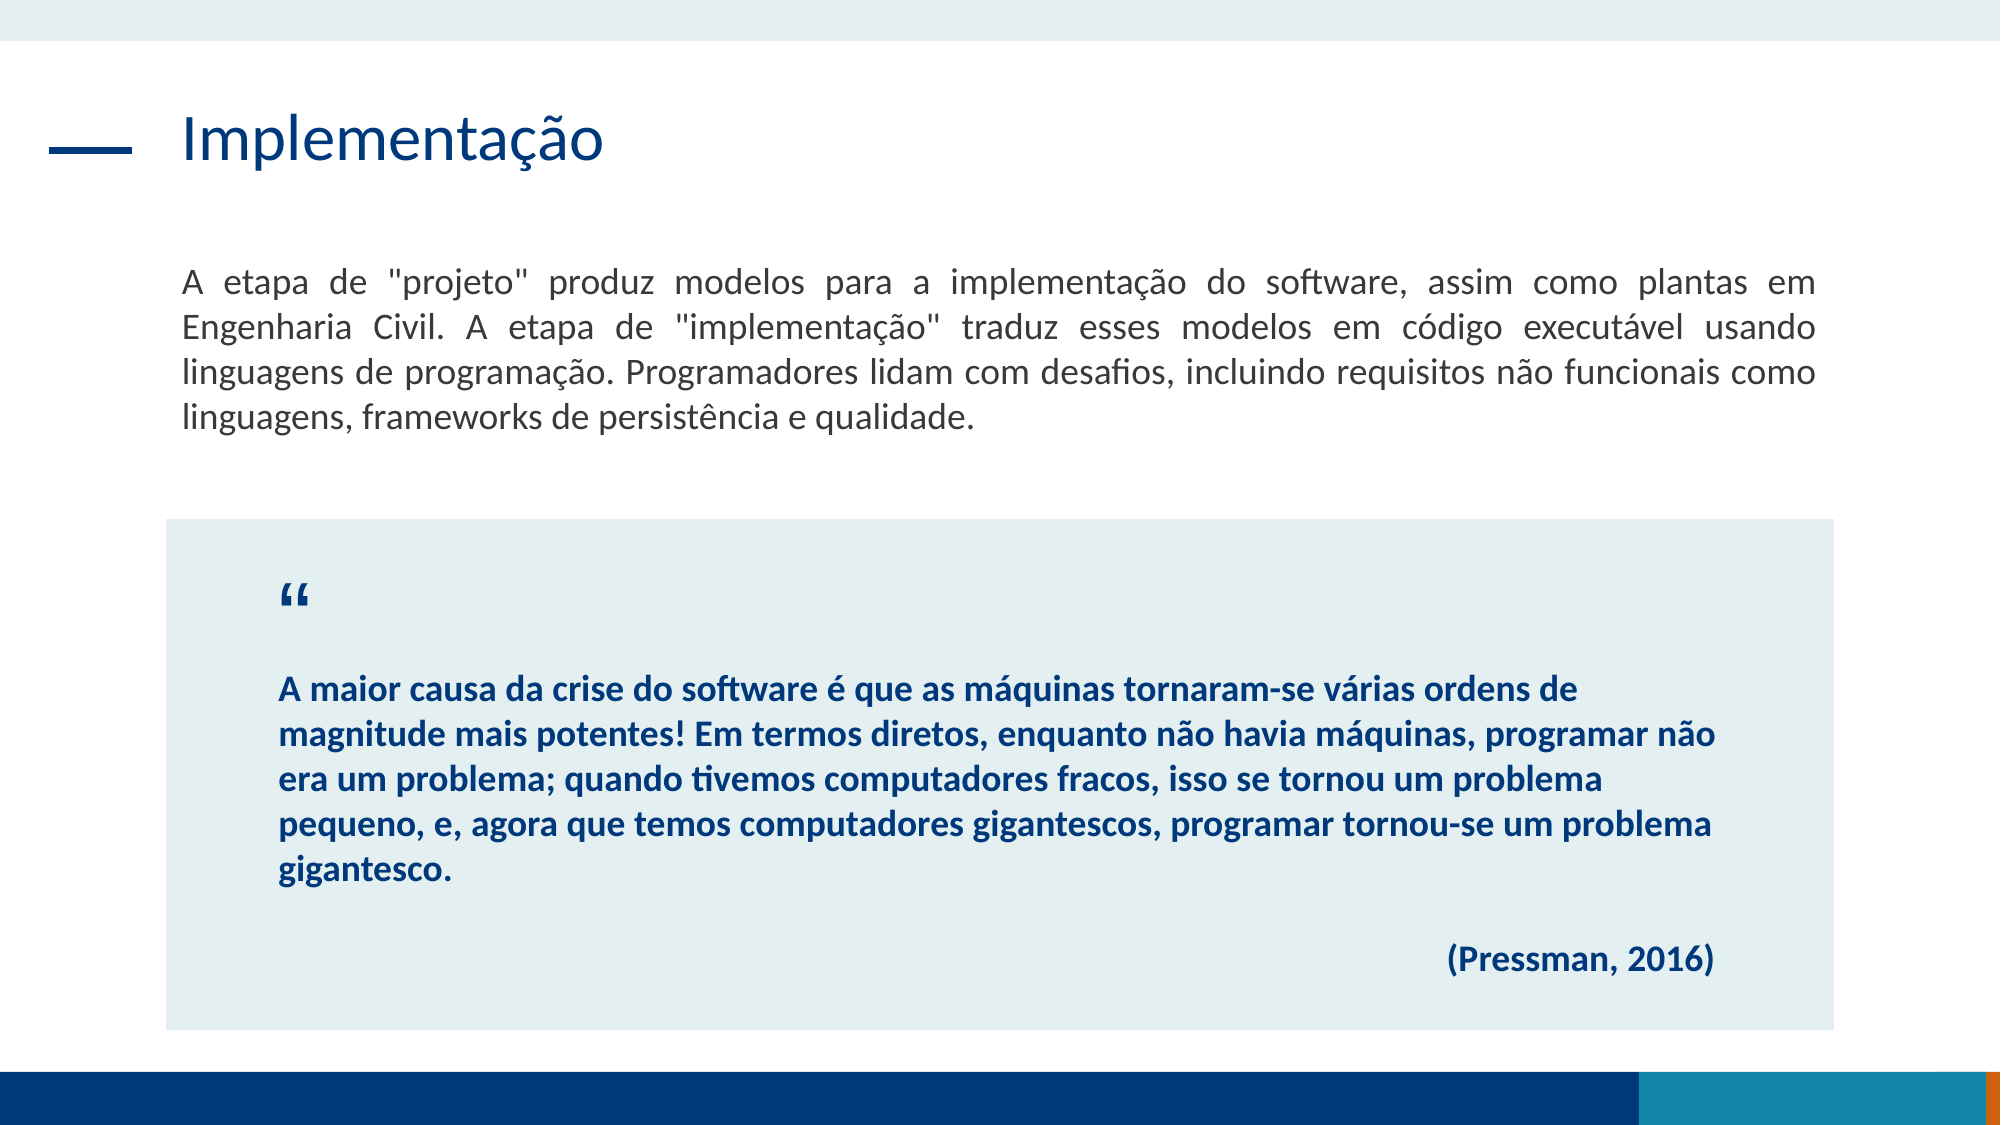

Implementação
A etapa de "projeto" produz modelos para a implementação do software, assim como plantas em Engenharia Civil. A etapa de "implementação" traduz esses modelos em código executável usando linguagens de programação. Programadores lidam com desafios, incluindo requisitos não funcionais como linguagens, frameworks de persistência e qualidade.

“

A maior causa da crise do software é que as máquinas tornaram-se várias ordens de magnitude mais potentes! Em termos diretos, enquanto não havia máquinas, programar não era um problema; quando tivemos computadores fracos, isso se tornou um problema pequeno, e, agora que temos computadores gigantescos, programar tornou-se um problema gigantesco.

(Pressman, 2016)